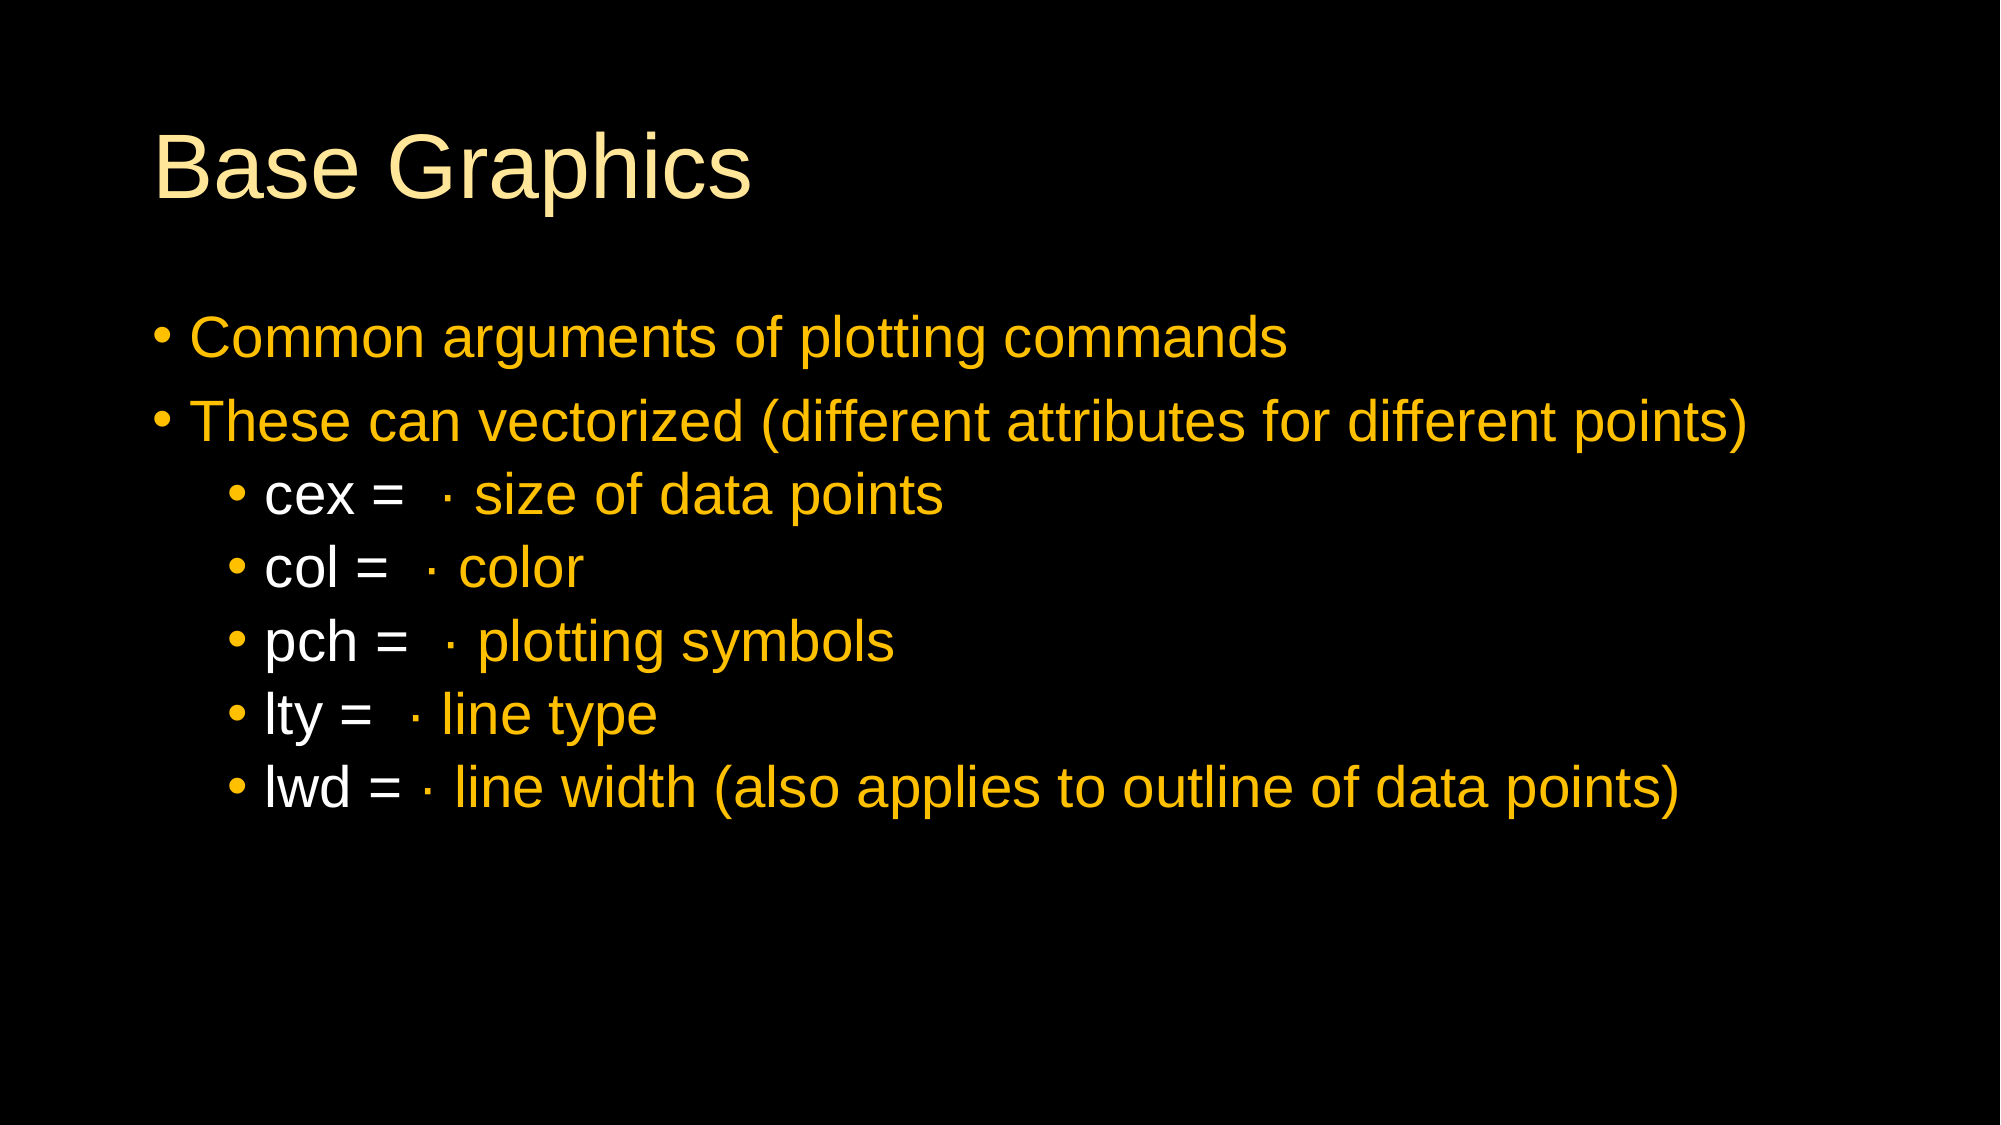

# Base Graphics
Common arguments of plotting commands
These can vectorized (different attributes for different points)
​cex =  · size of data points
​col =  · color
​pch =  · plotting symbols
​lty =  · line type
​lwd = · line width (also applies to outline of data points)